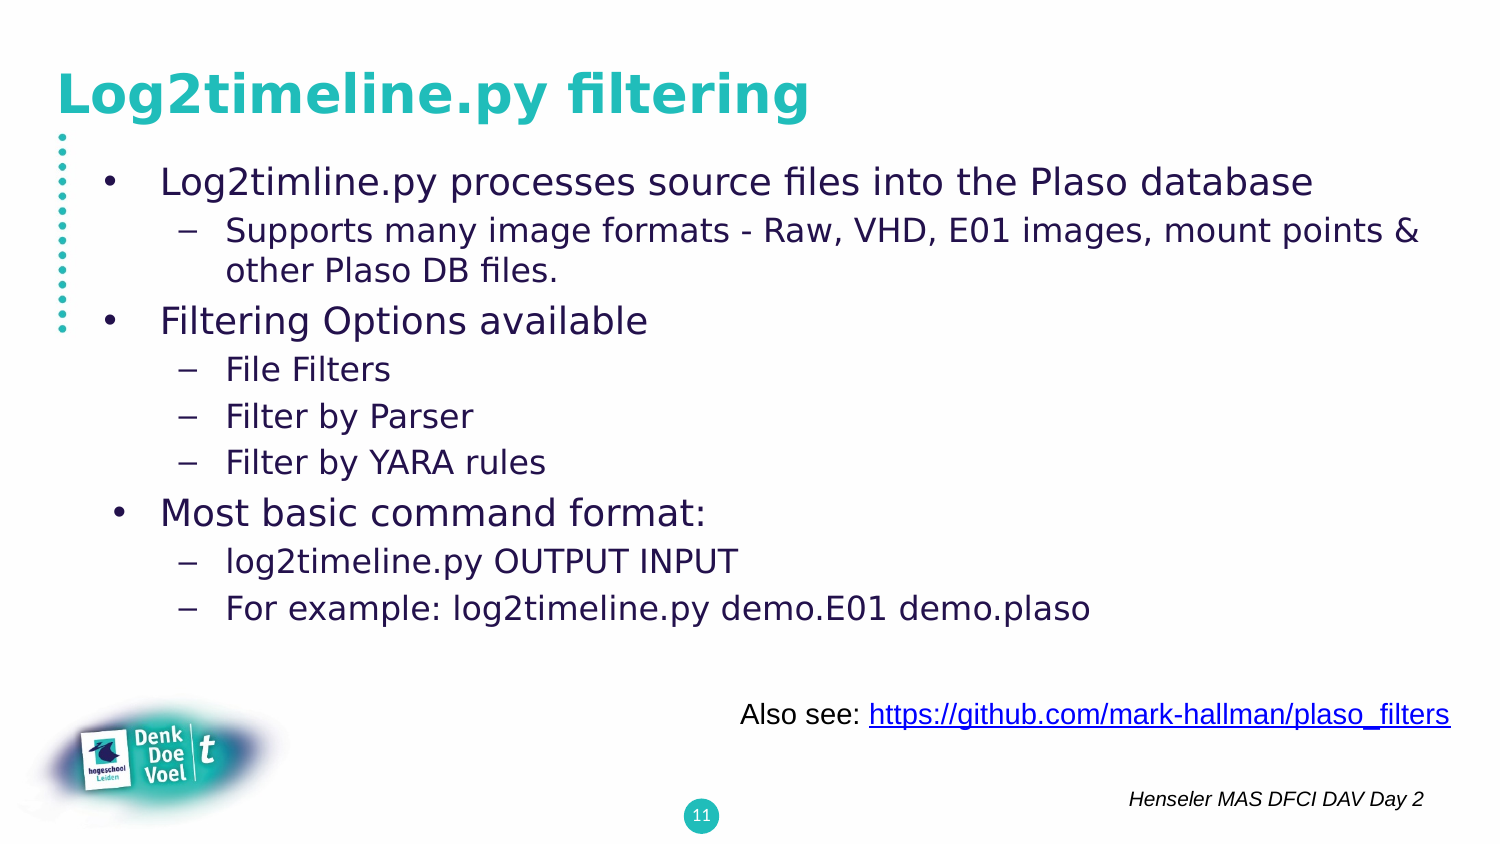

# Log2timeline.py filtering
Log2timline.py processes source files into the Plaso database
Supports many image formats - Raw, VHD, E01 images, mount points & other Plaso DB files.
Filtering Options available
File Filters
Filter by Parser
Filter by YARA rules
Most basic command format:
log2timeline.py OUTPUT INPUT
For example: log2timeline.py demo.E01 demo.plaso
Also see: https://github.com/mark-hallman/plaso_filters